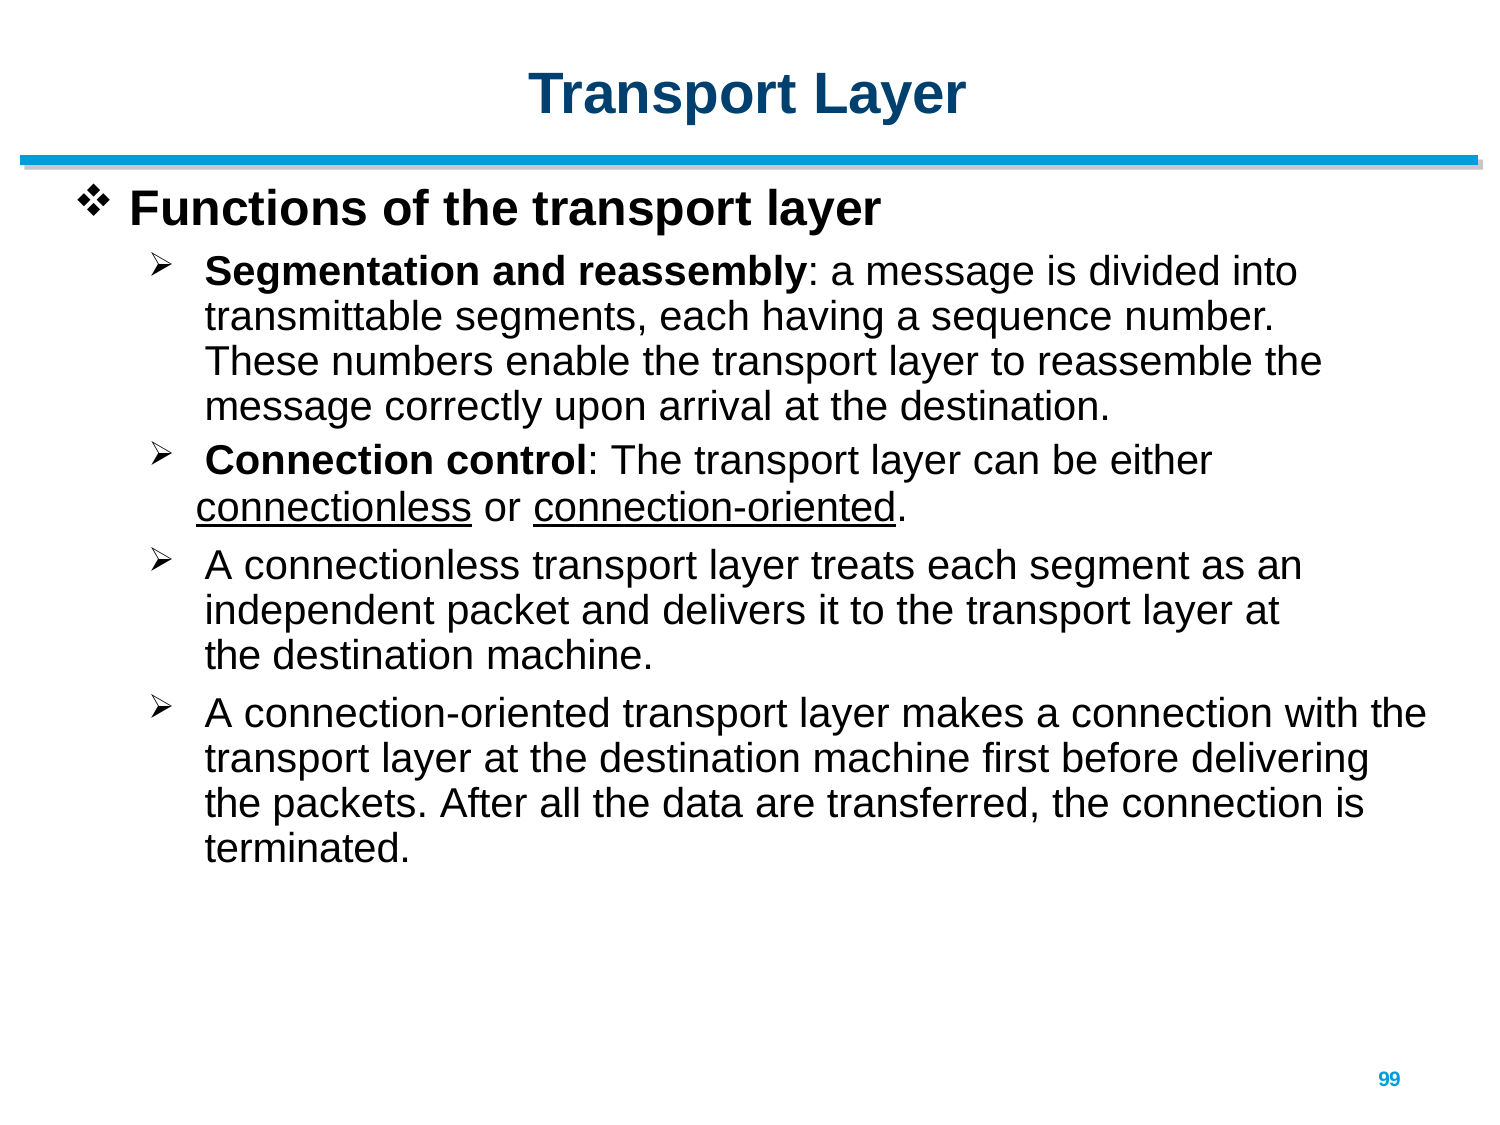

# Transport Layer
Functions of the transport layer
Segmentation and reassembly: a message is divided into transmittable segments, each having a sequence number. These numbers enable the transport layer to reassemble the message correctly upon arrival at the destination.
Connection control: The transport layer can be either
connectionless or connection-oriented.
A connectionless transport layer treats each segment as an independent packet and delivers it to the transport layer at the destination machine.
A connection-oriented transport layer makes a connection with the transport layer at the destination machine first before delivering the packets. After all the data are transferred, the connection is terminated.
99